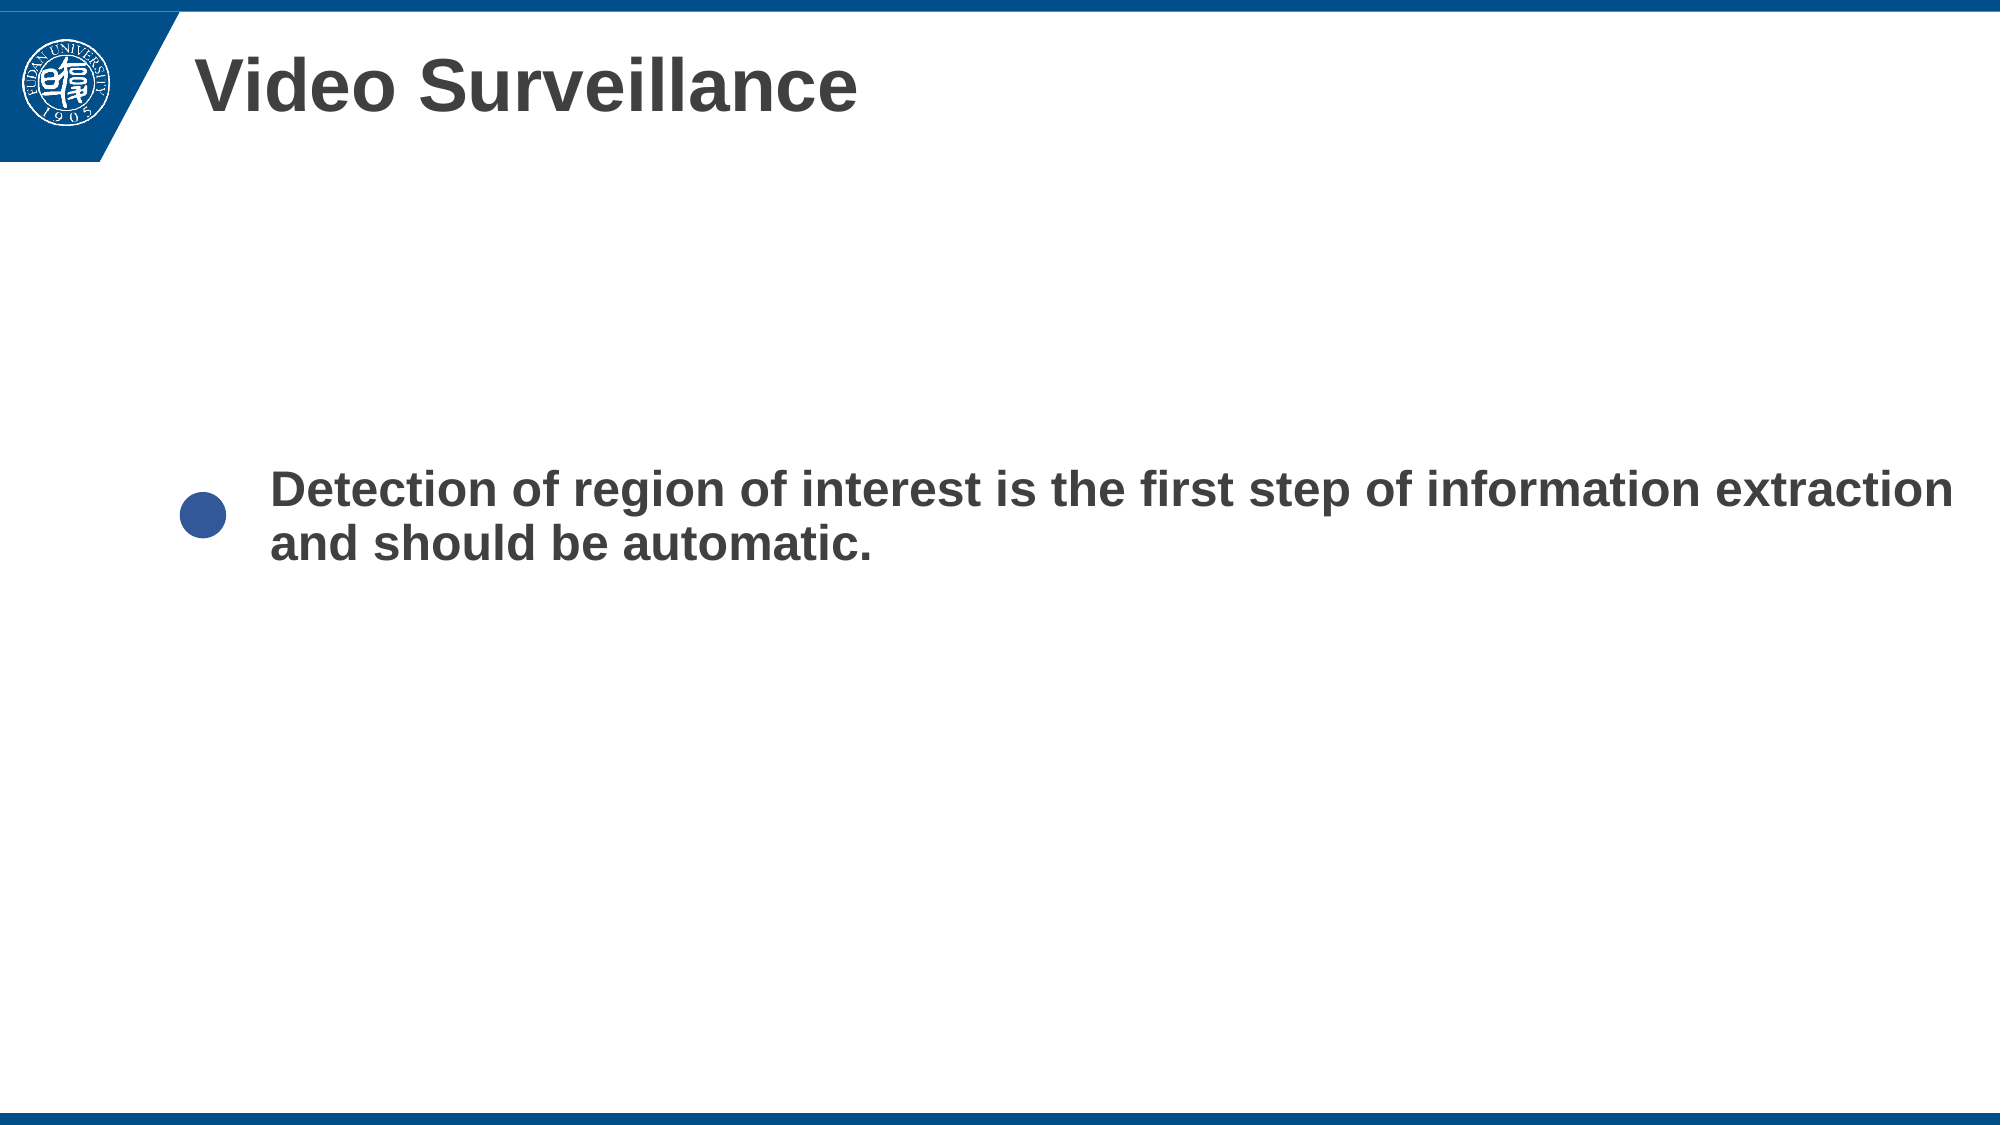

# Video Surveillance
Detection of region of interest is the ﬁrst step of information extraction and should be automatic.